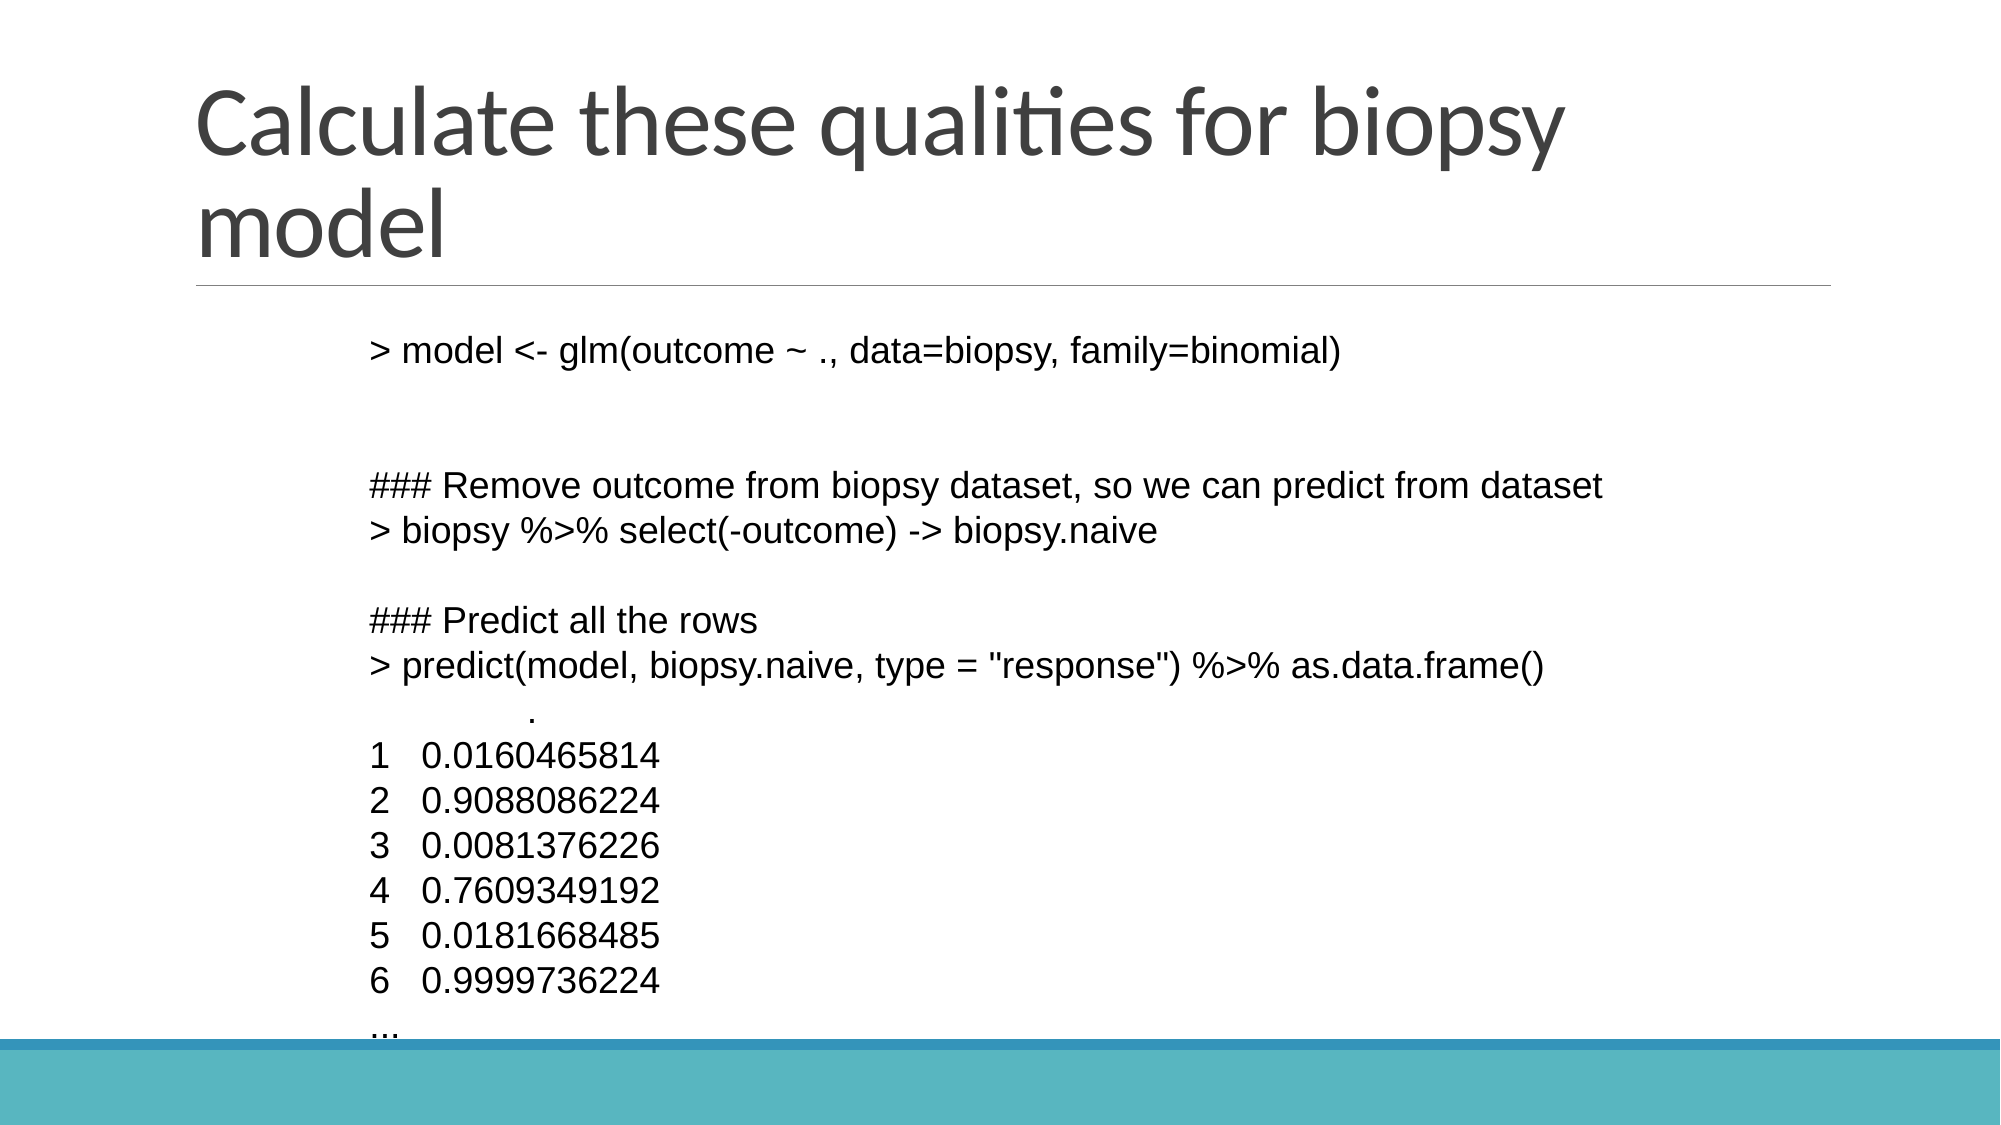

# Calculate these qualities for biopsy model
> model <- glm(outcome ~ ., data=biopsy, family=binomial)

### Remove outcome from biopsy dataset, so we can predict from dataset
> biopsy %>% select(-outcome) -> biopsy.naive

### Predict all the rows
> predict(model, biopsy.naive, type = "response") %>% as.data.frame()
               .
1   0.0160465814
2   0.9088086224
3   0.0081376226
4   0.7609349192
5   0.0181668485
6   0.9999736224
...